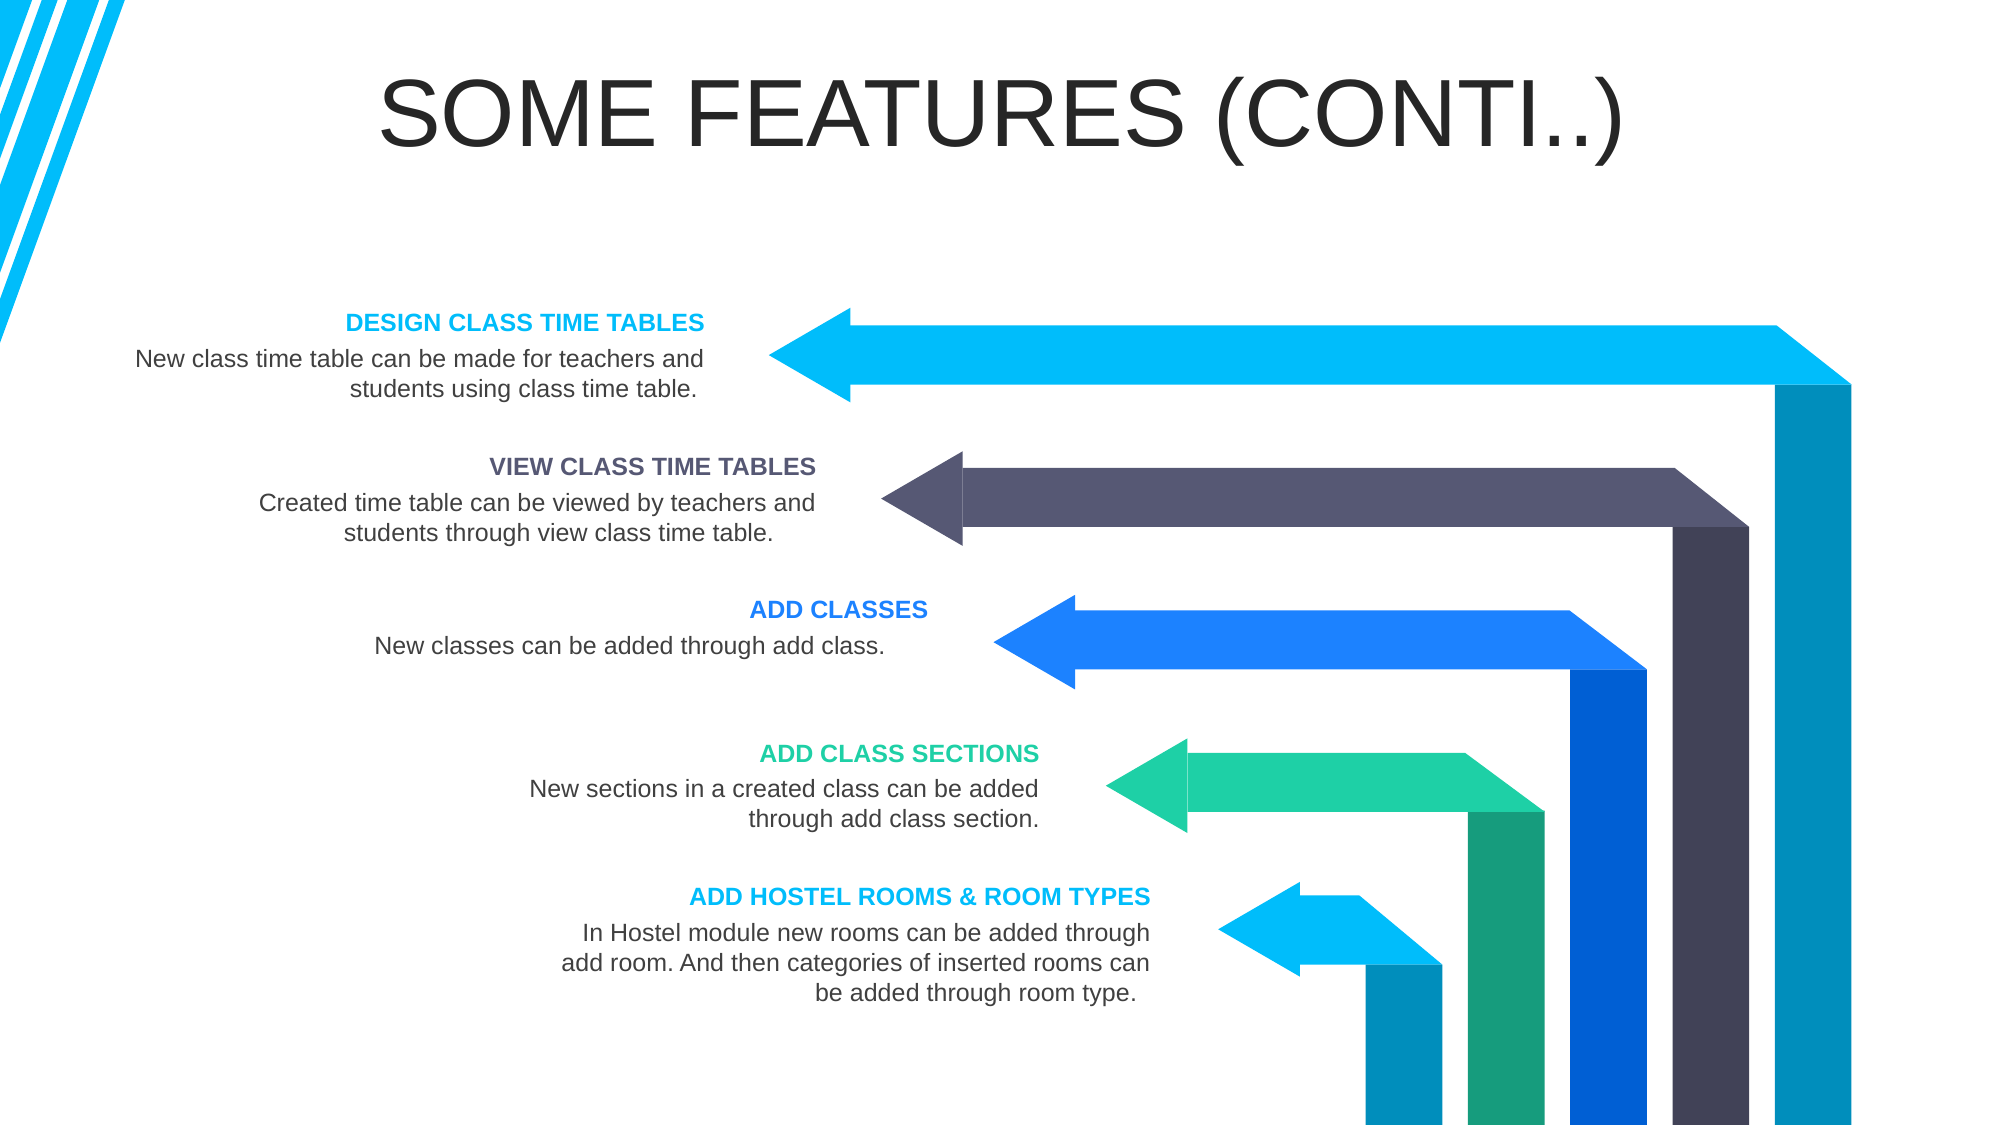

SOME FEATURES (CONTI..)
DESIGN CLASS TIME TABLES
New class time table can be made for teachers and students using class time table.

VIEW CLASS TIME TABLES
Created time table can be viewed by teachers and students through view class time table.

ADD CLASSES
New classes can be added through add class.

ADD CLASS SECTIONS
New sections in a created class can be added through add class section.

ADD HOSTEL ROOMS & ROOM TYPES
In Hostel module new rooms can be added through add room. And then categories of inserted rooms can be added through room type.